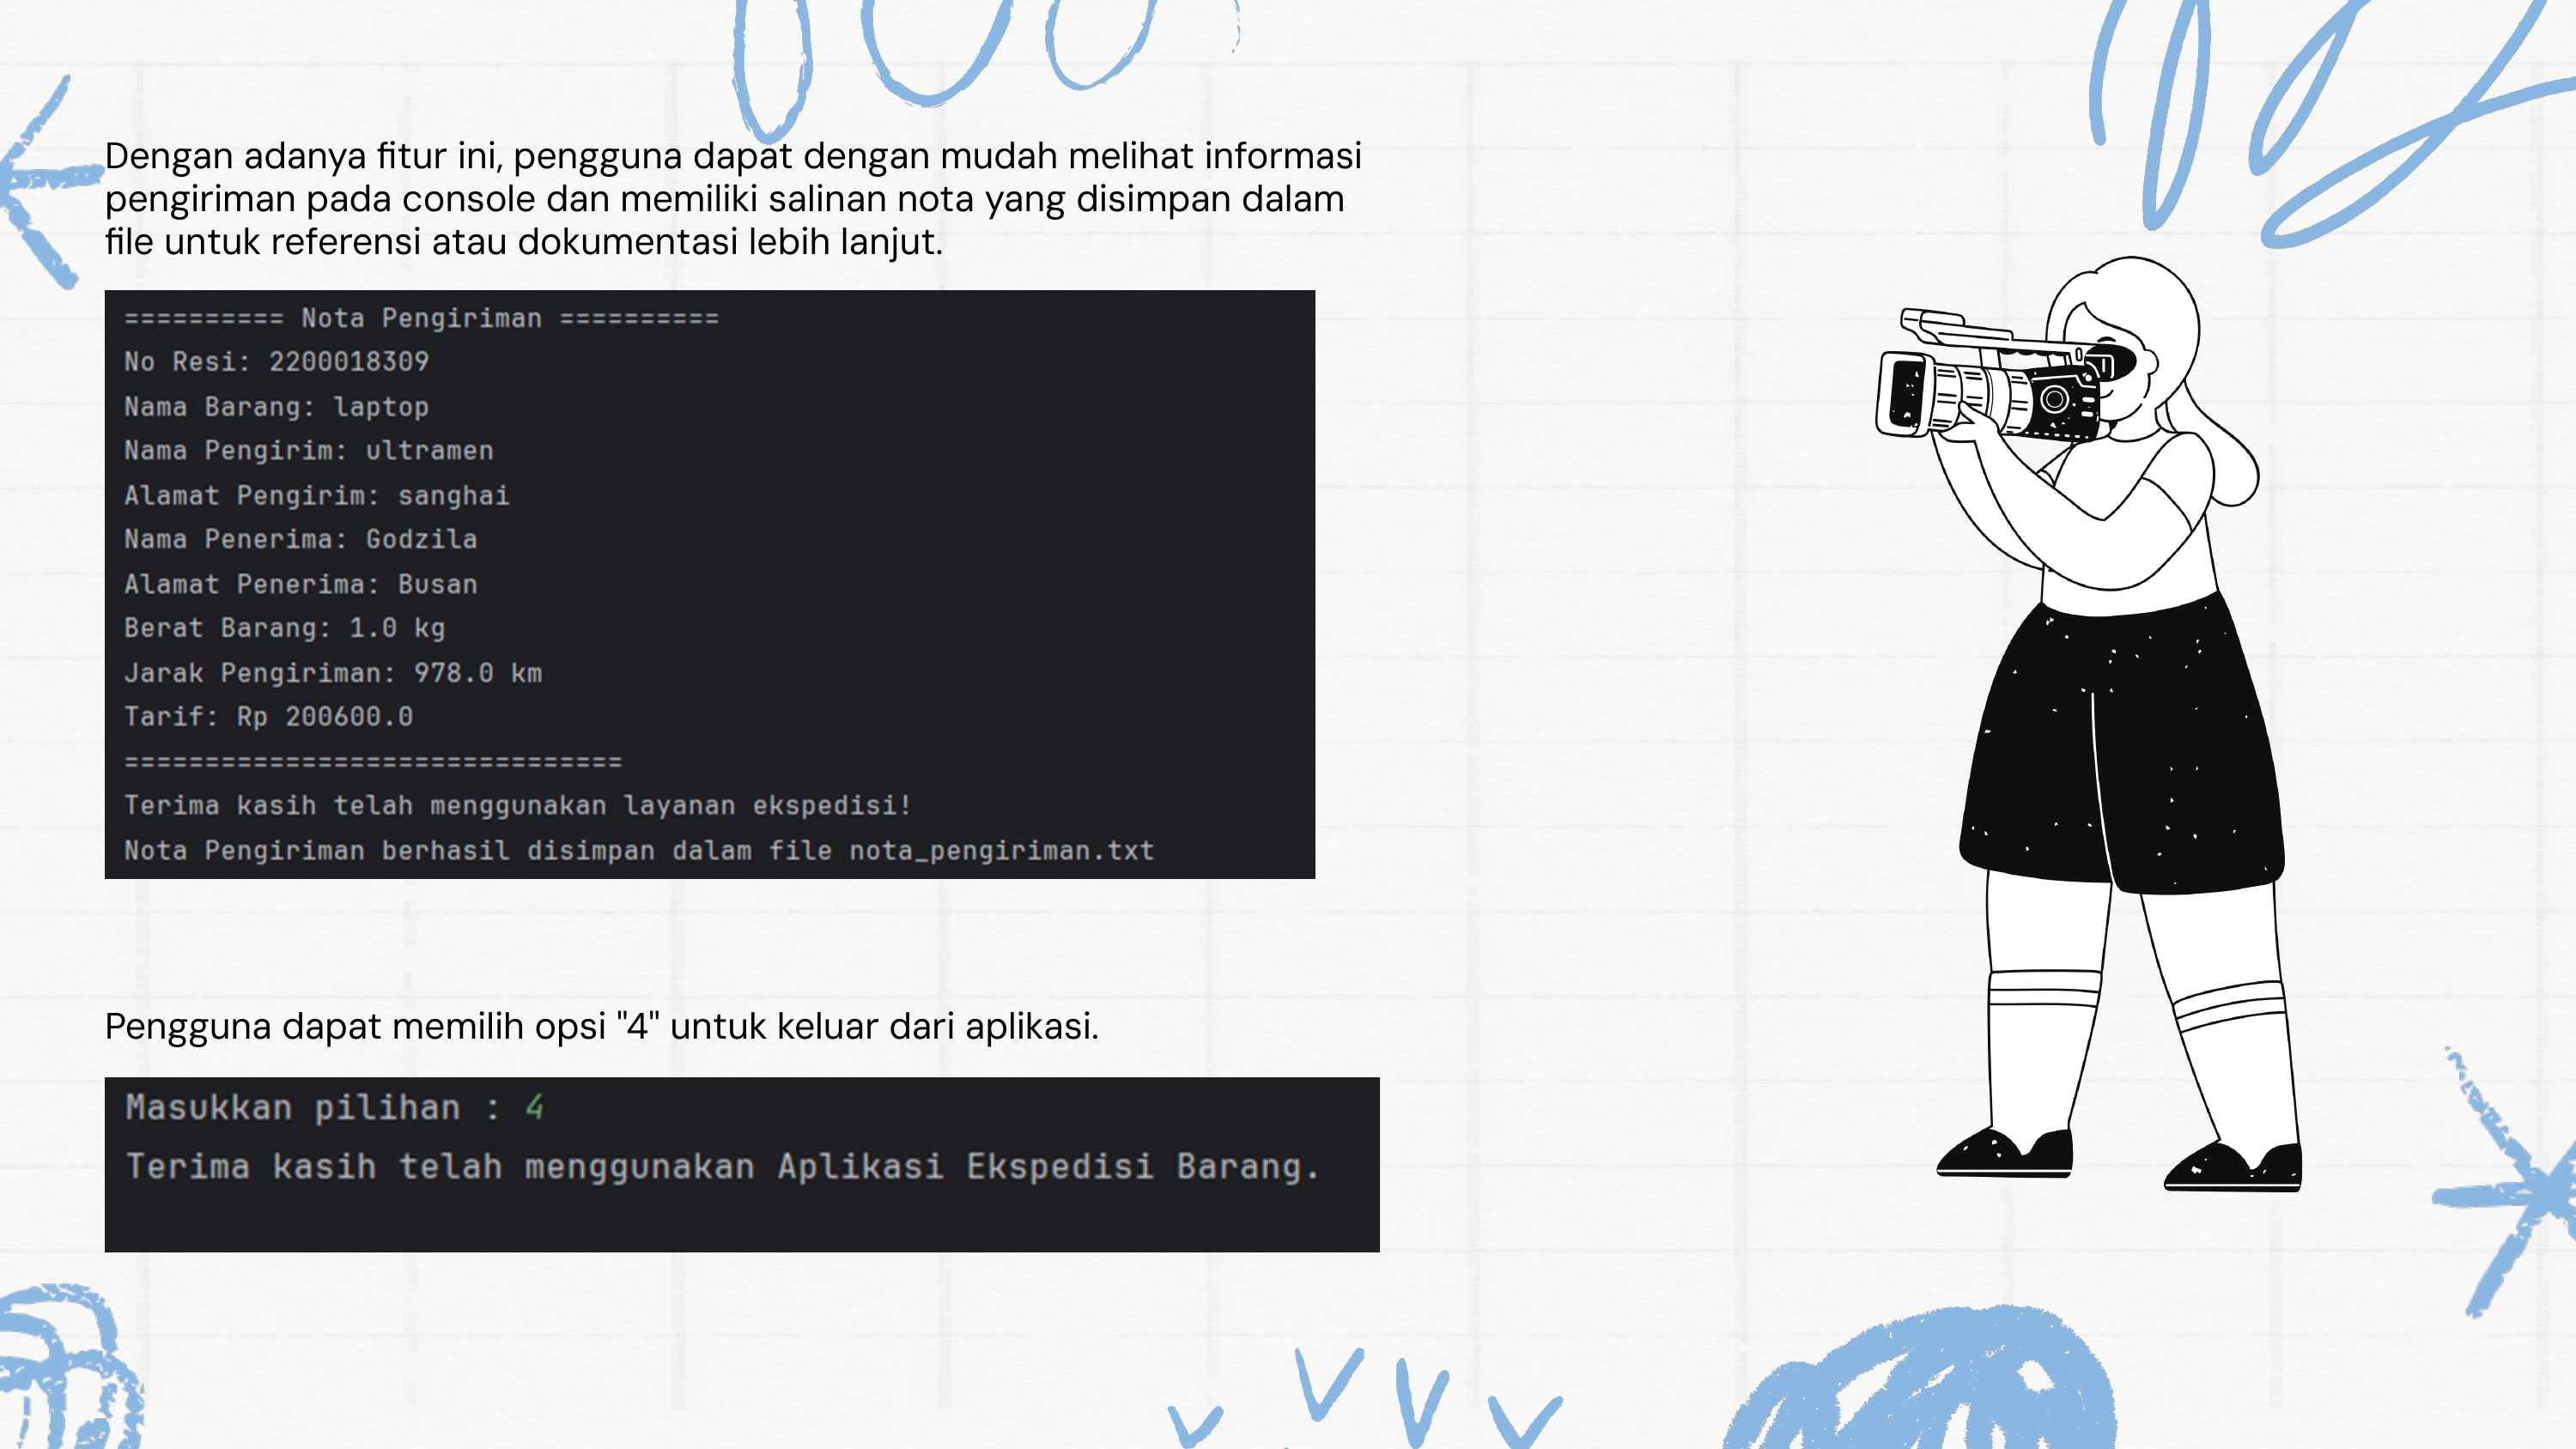

Dengan adanya fitur ini, pengguna dapat dengan mudah melihat informasi pengiriman pada console dan memiliki salinan nota yang disimpan dalam file untuk referensi atau dokumentasi lebih lanjut.

Pengguna dapat memilih opsi "4" untuk keluar dari aplikasi.